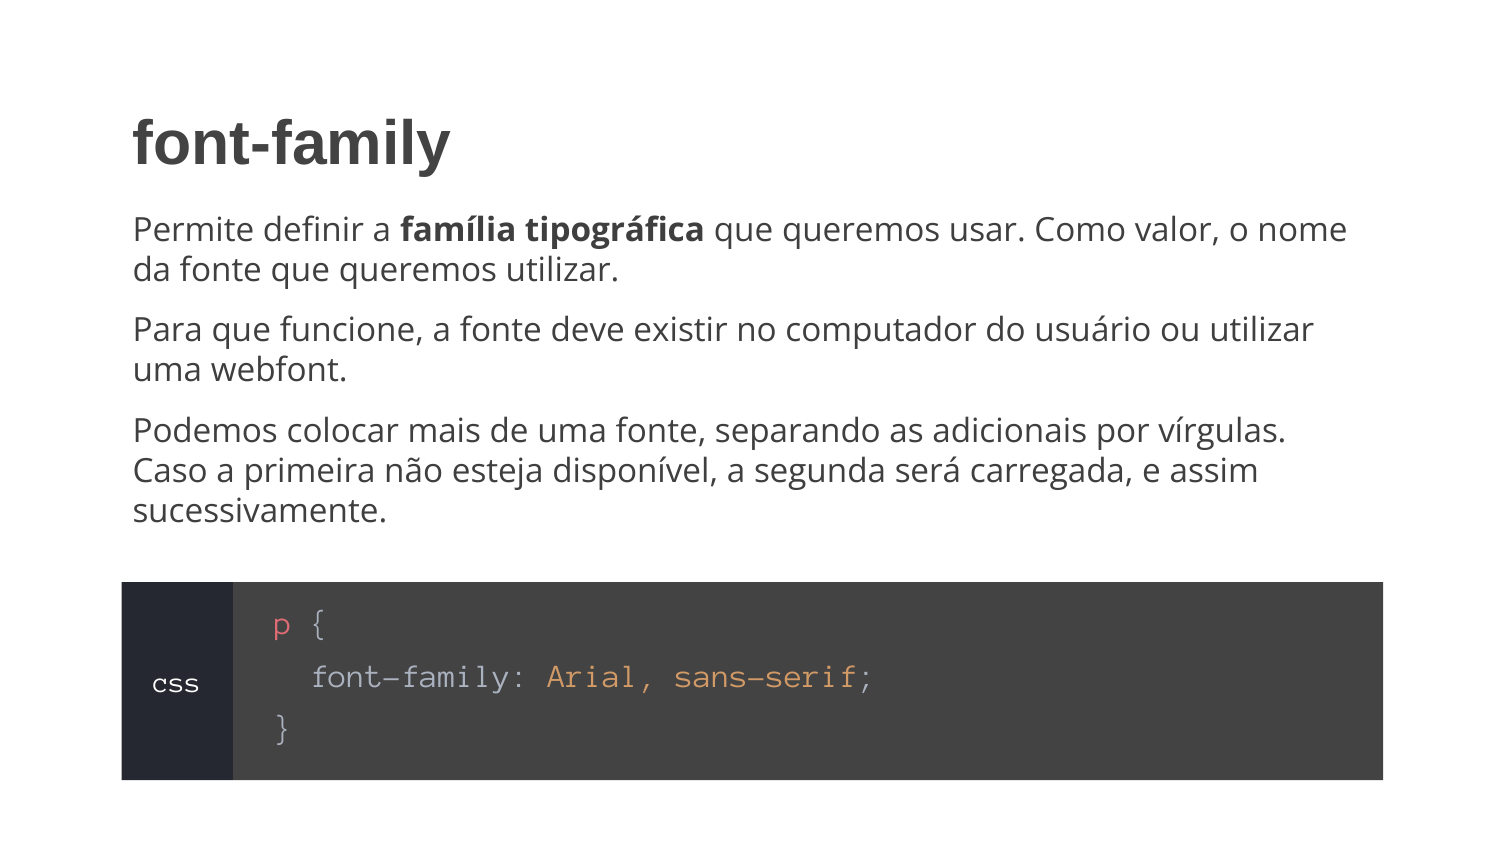

font-family
Permite definir a família tipográfica que queremos usar. Como valor, o nome da fonte que queremos utilizar.
Para que funcione, a fonte deve existir no computador do usuário ou utilizar uma webfont.
Podemos colocar mais de uma fonte, separando as adicionais por vírgulas. Caso a primeira não esteja disponível, a segunda será carregada, e assim sucessivamente.

p {
  font-family: Arial, sans-serif;
}
css